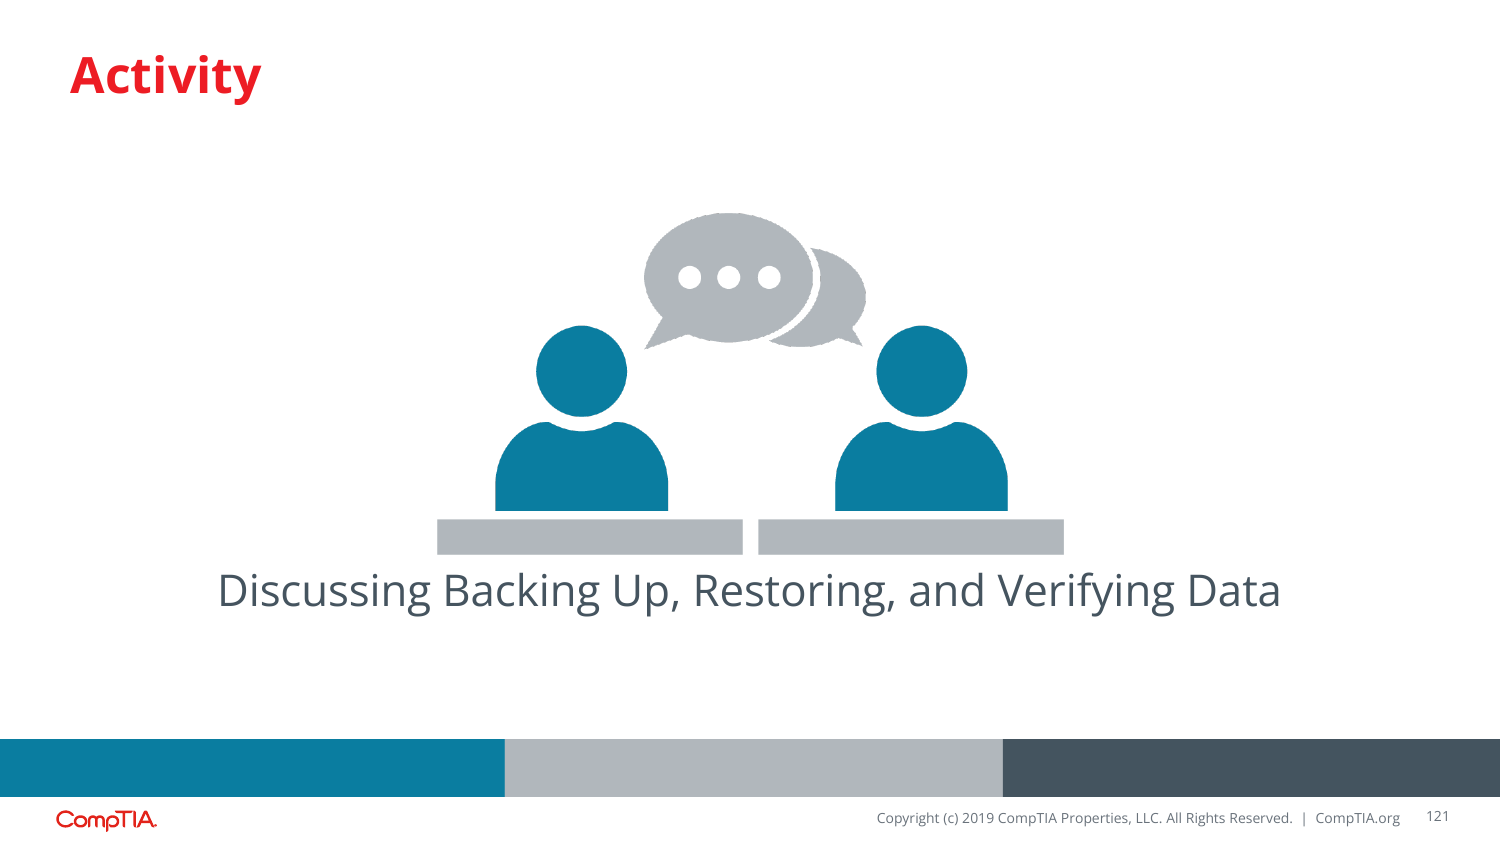

Discussing Backing Up, Restoring, and Verifying Data
121